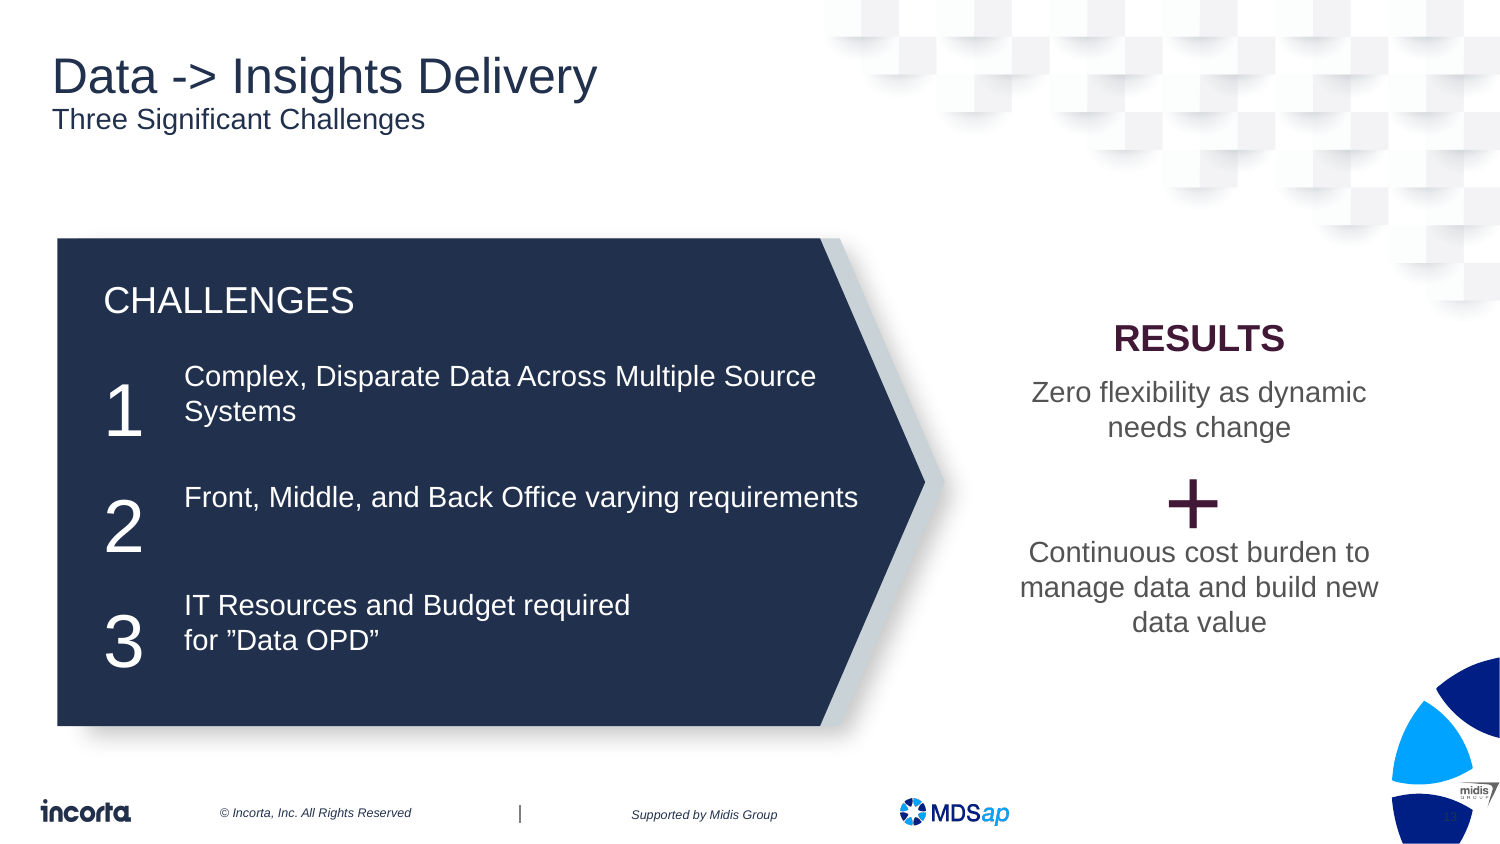

# Data -> Insights Delivery
Three Significant Challenges

CHALLENGES
RESULTS
Zero flexibility as dynamic needs change
Continuous cost burden to manage data and build new data value
1
Complex, Disparate Data Across Multiple Source Systems
+
2
Front, Middle, and Back Office varying requirements
3
IT Resources and Budget required
for ”Data OPD”
13